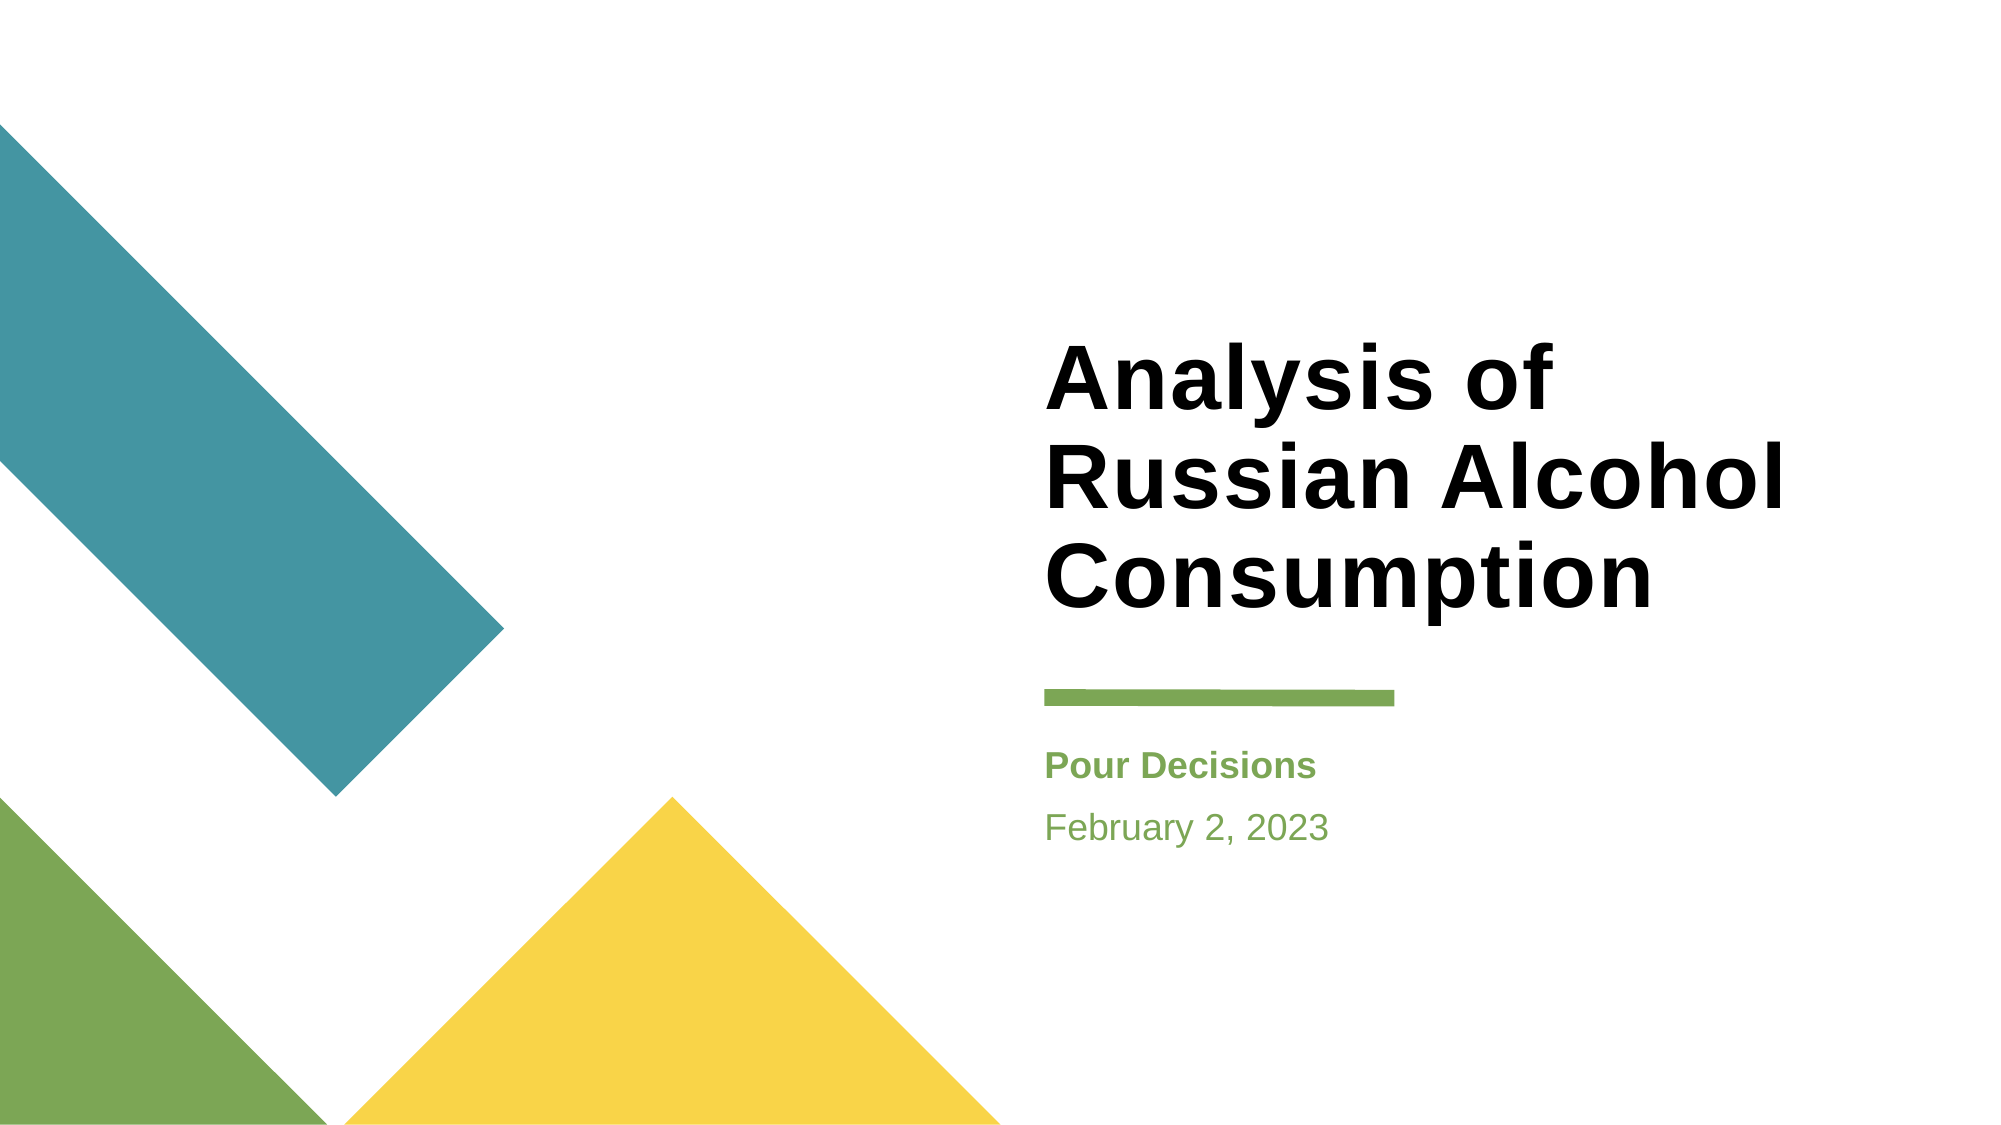

# Analysis of Russian Alcohol Consumption
Pour Decisions
February 2, 2023